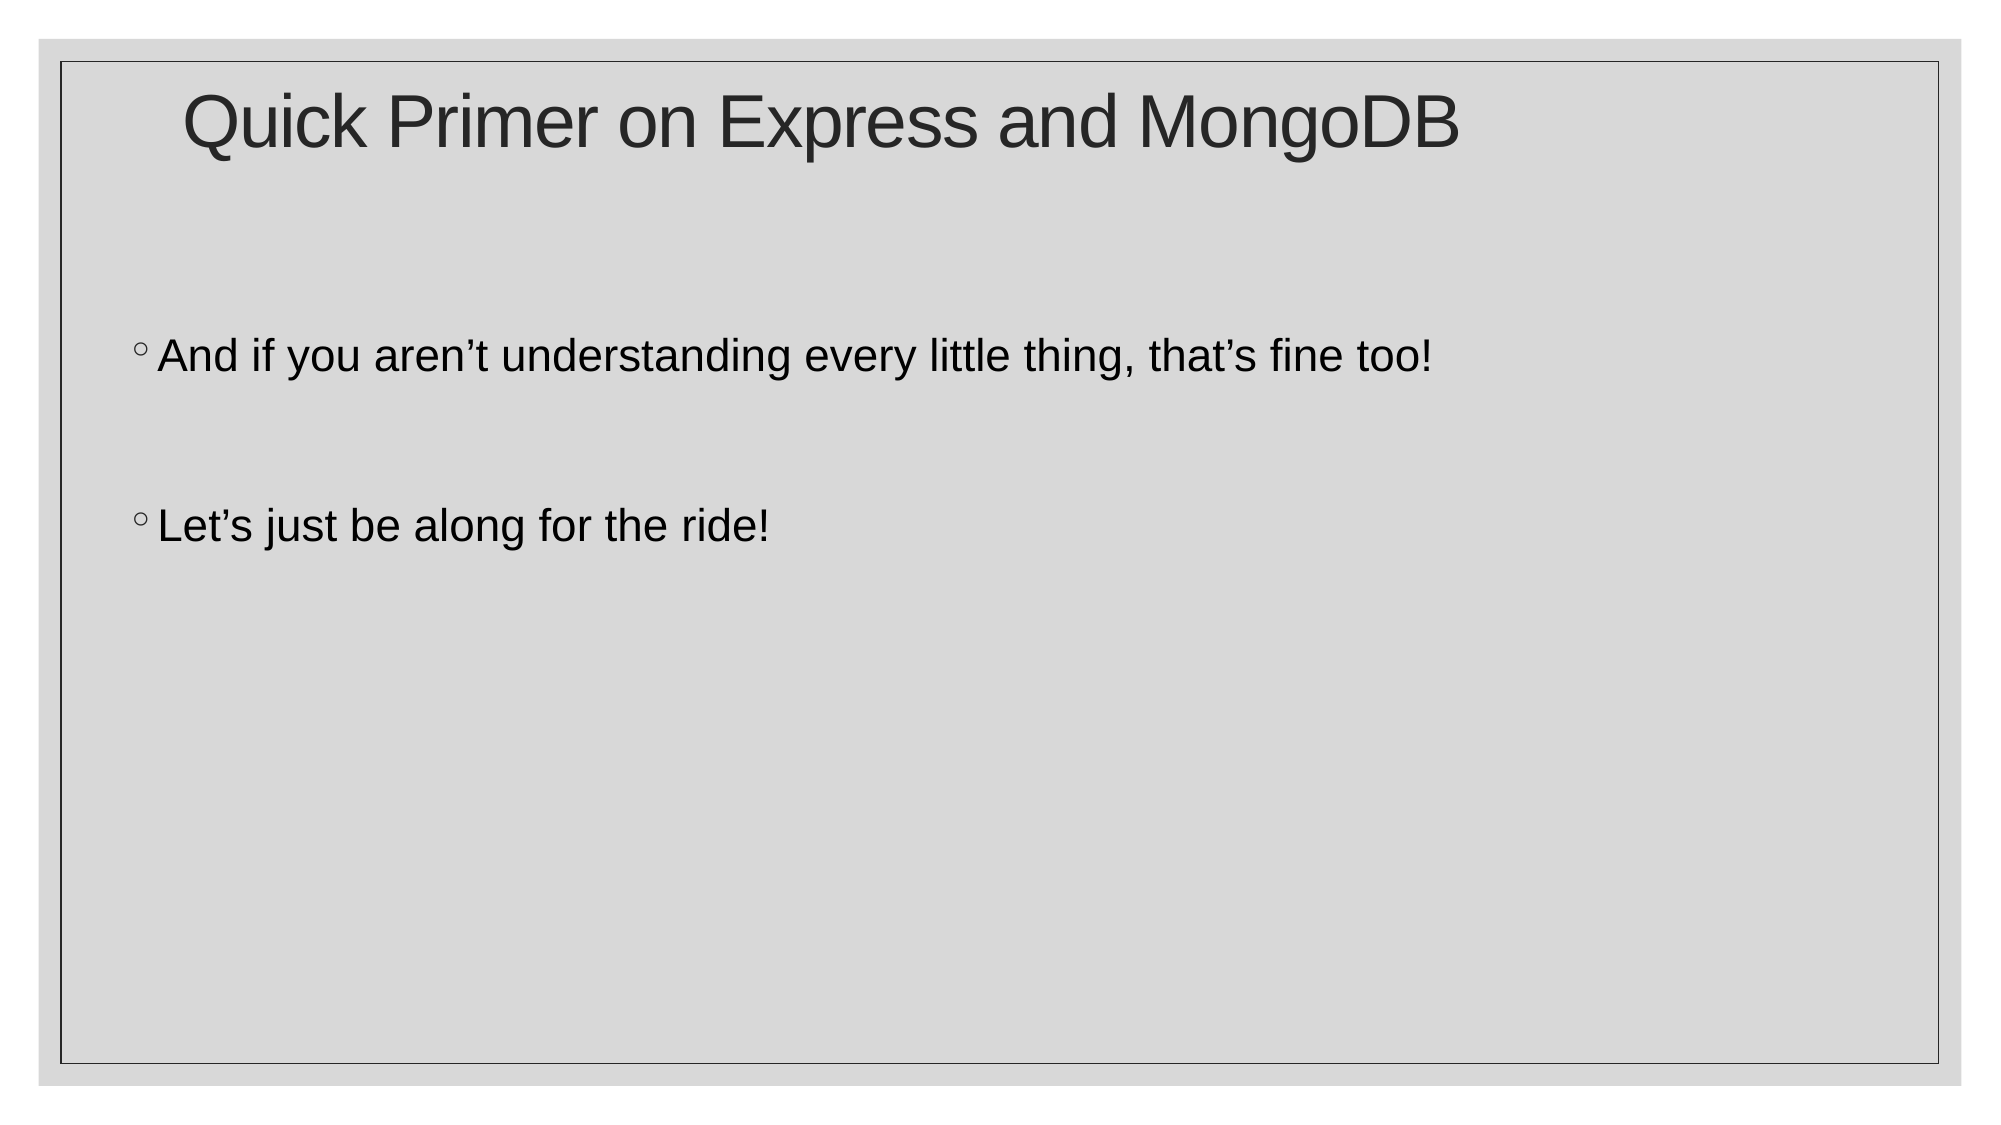

# Quick Primer on Express and MongoDB
And if you aren’t understanding every little thing, that’s fine too!

Let’s just be along for the ride!